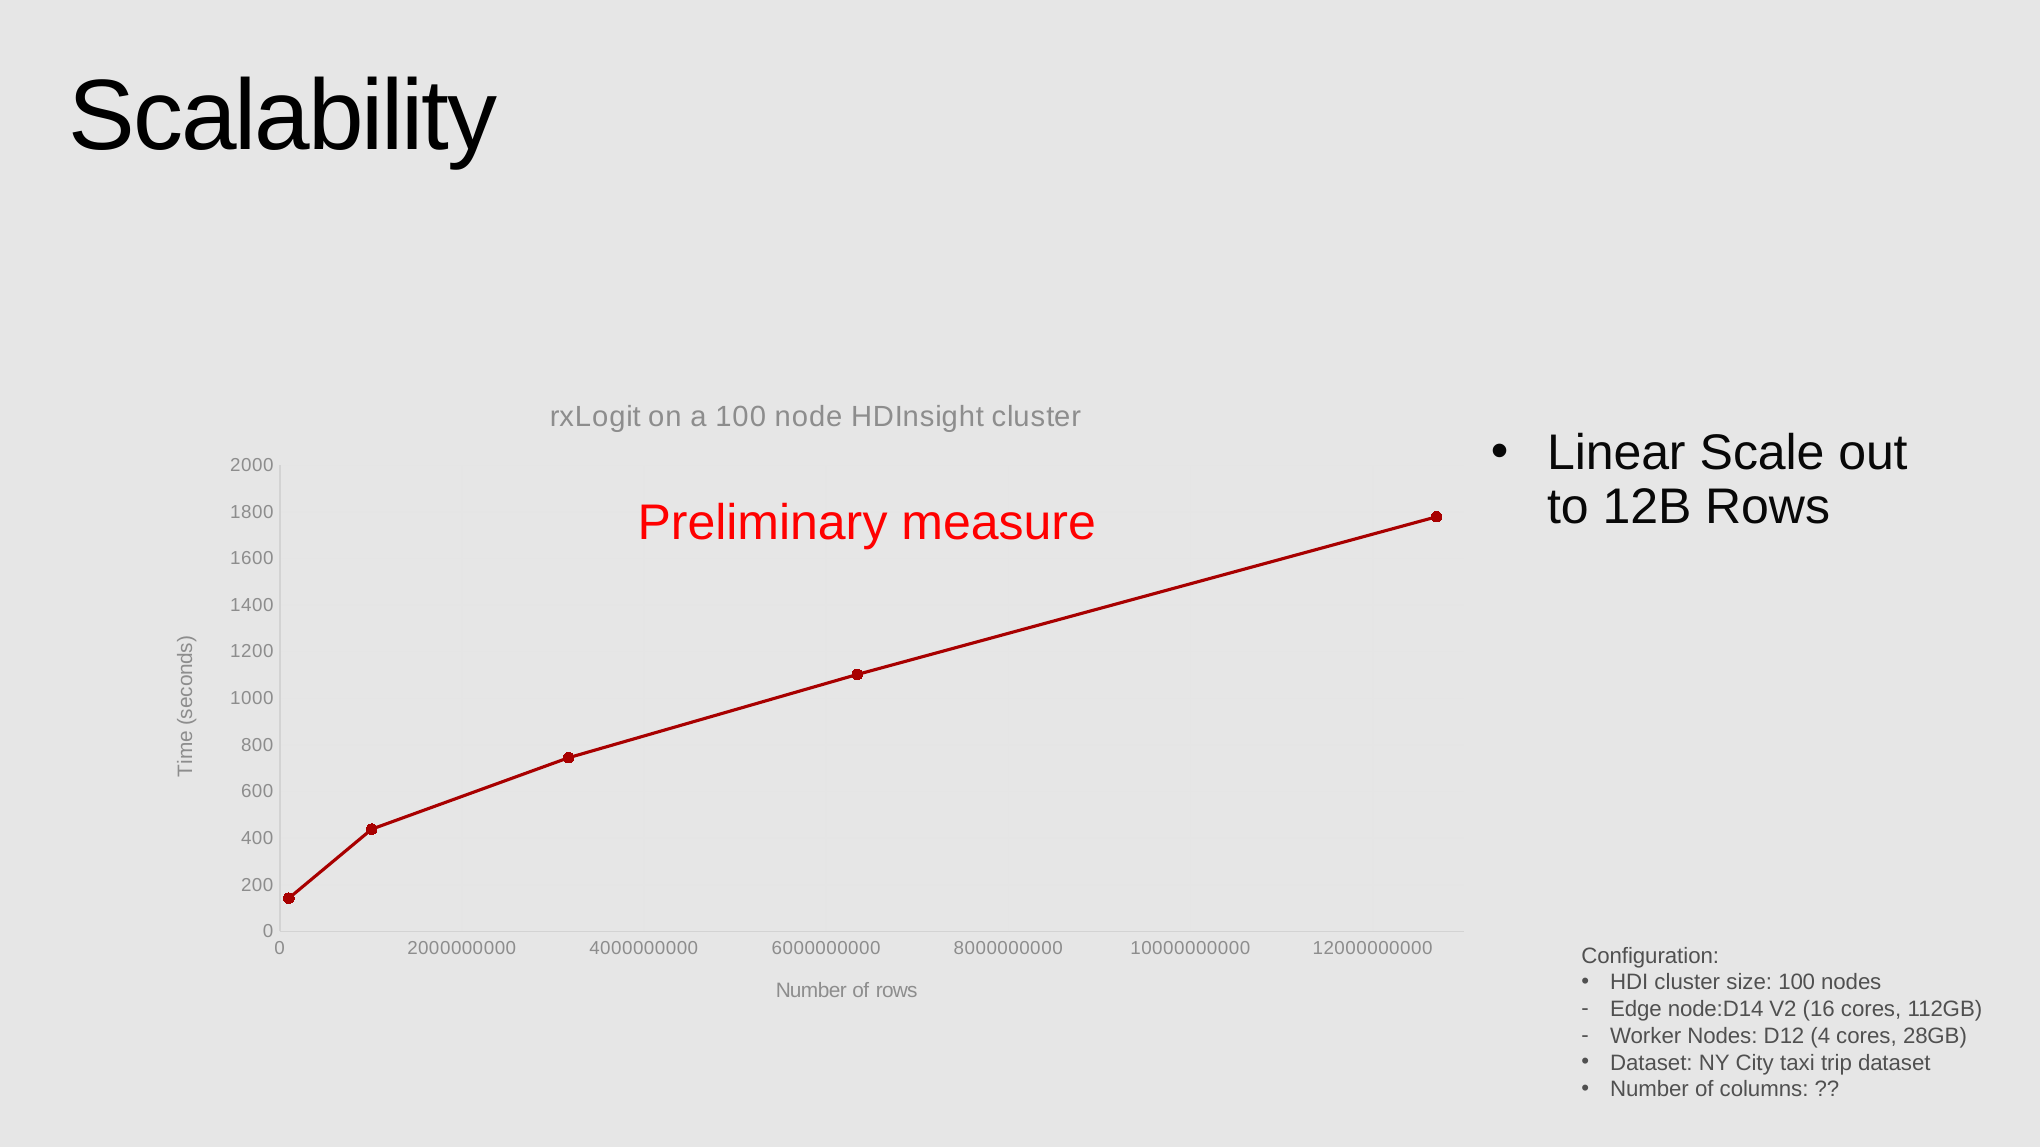

# Scalability

### Chart: rxLogit on a 100 node HDInsight cluster

| Category | Median Time |
|---|---|
Linear Scale out to 12B Rows
Preliminary measure
Configuration:
HDI cluster size: 100 nodes
Edge node:D14 V2 (16 cores, 112GB)
Worker Nodes: D12 (4 cores, 28GB)
Dataset: NY City taxi trip dataset
Number of columns: ??